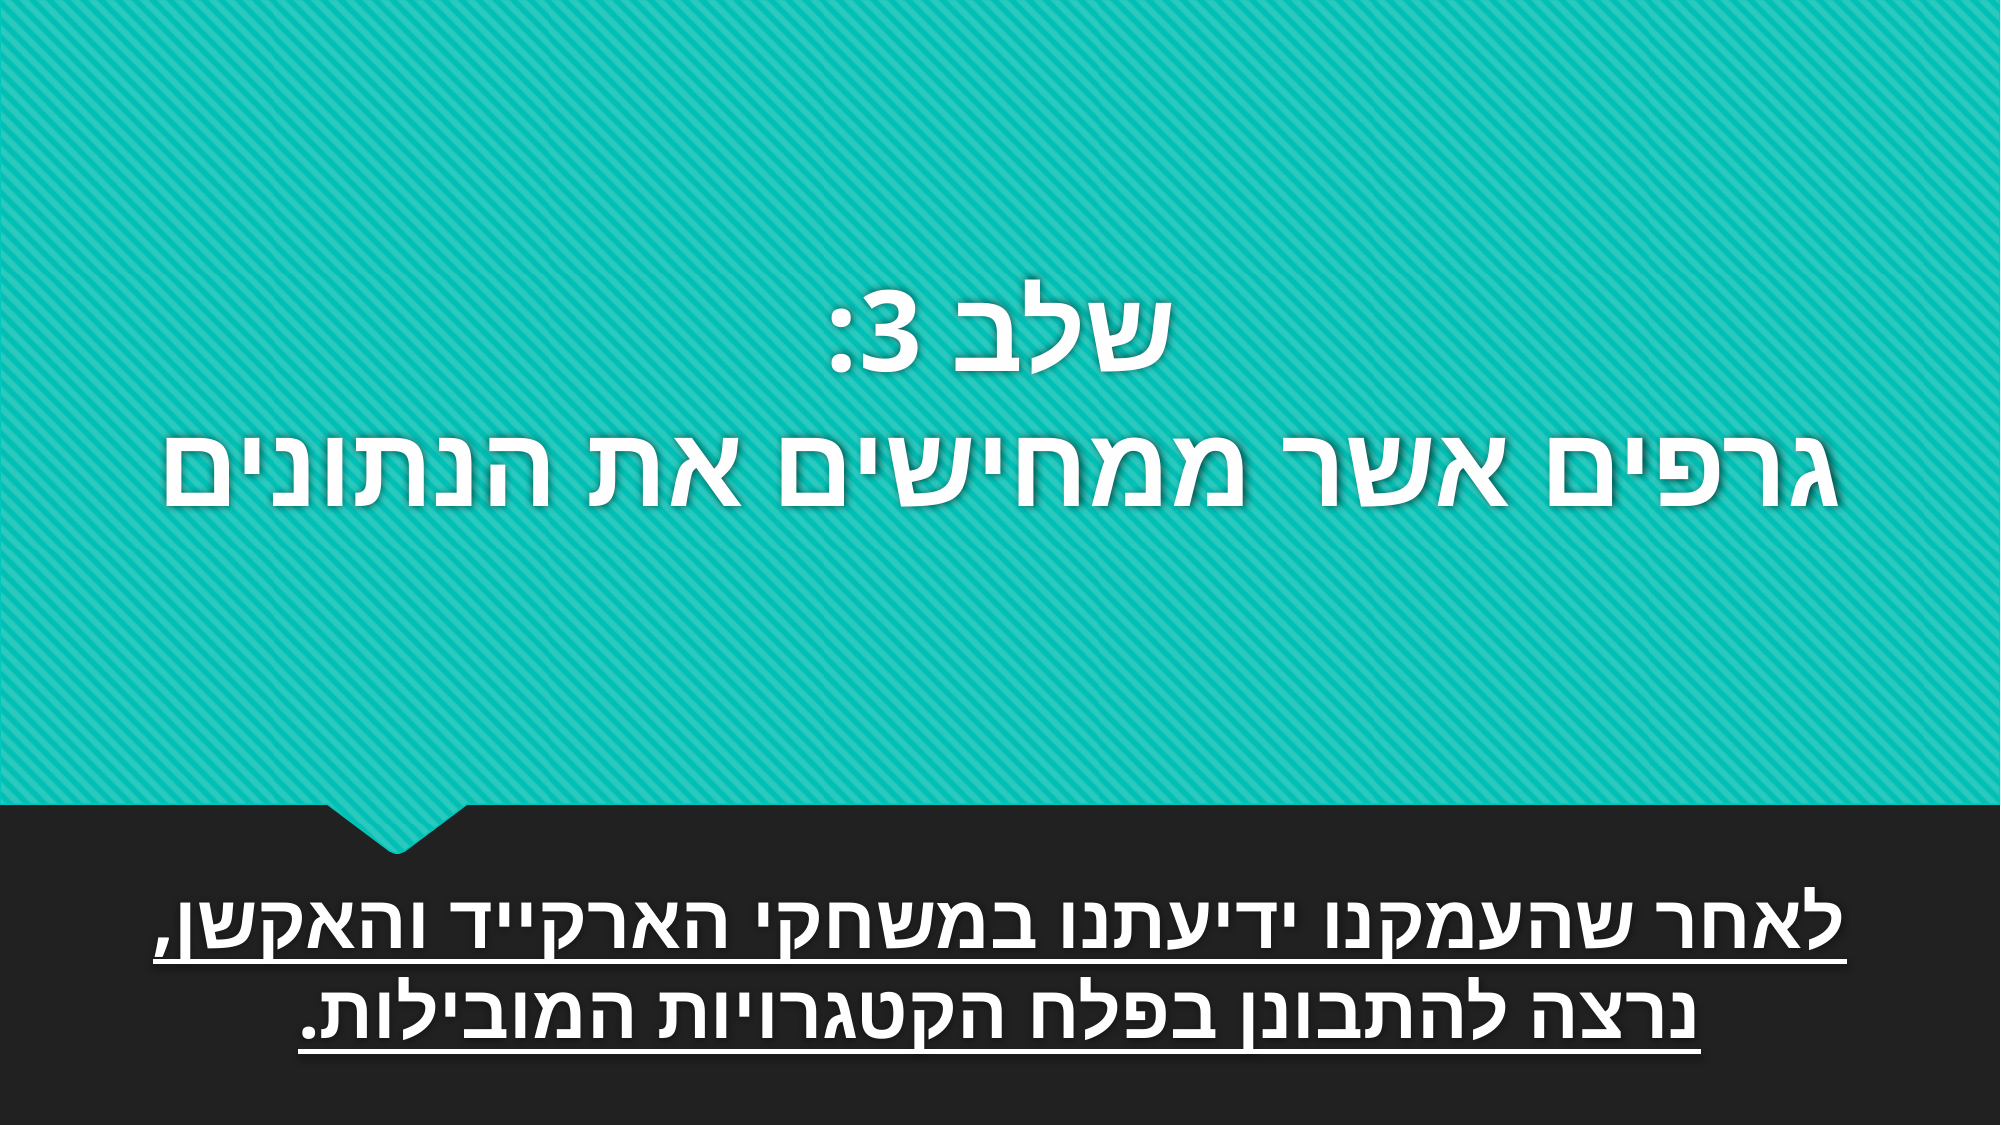

# שלב 3: גרפים אשר ממחישים את הנתונים
לאחר שהעמקנו ידיעתנו במשחקי הארקייד והאקשן, נרצה להתבונן בפלח הקטגרויות המובילות.